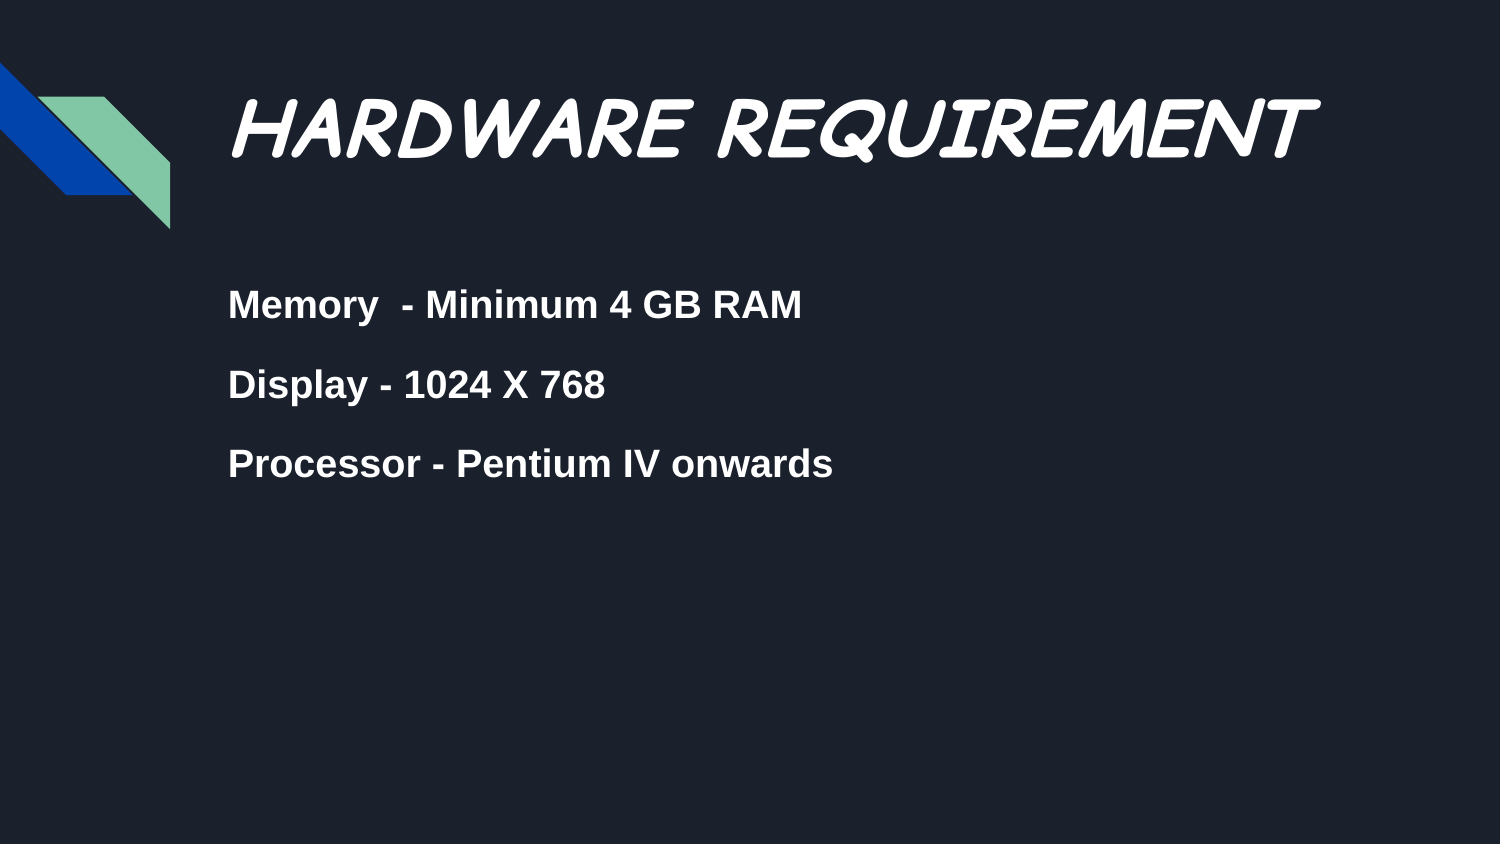

# HARDWARE REQUIREMENT
Memory  - Minimum 4 GB RAM
Display - 1024 X 768
Processor - Pentium IV onwards